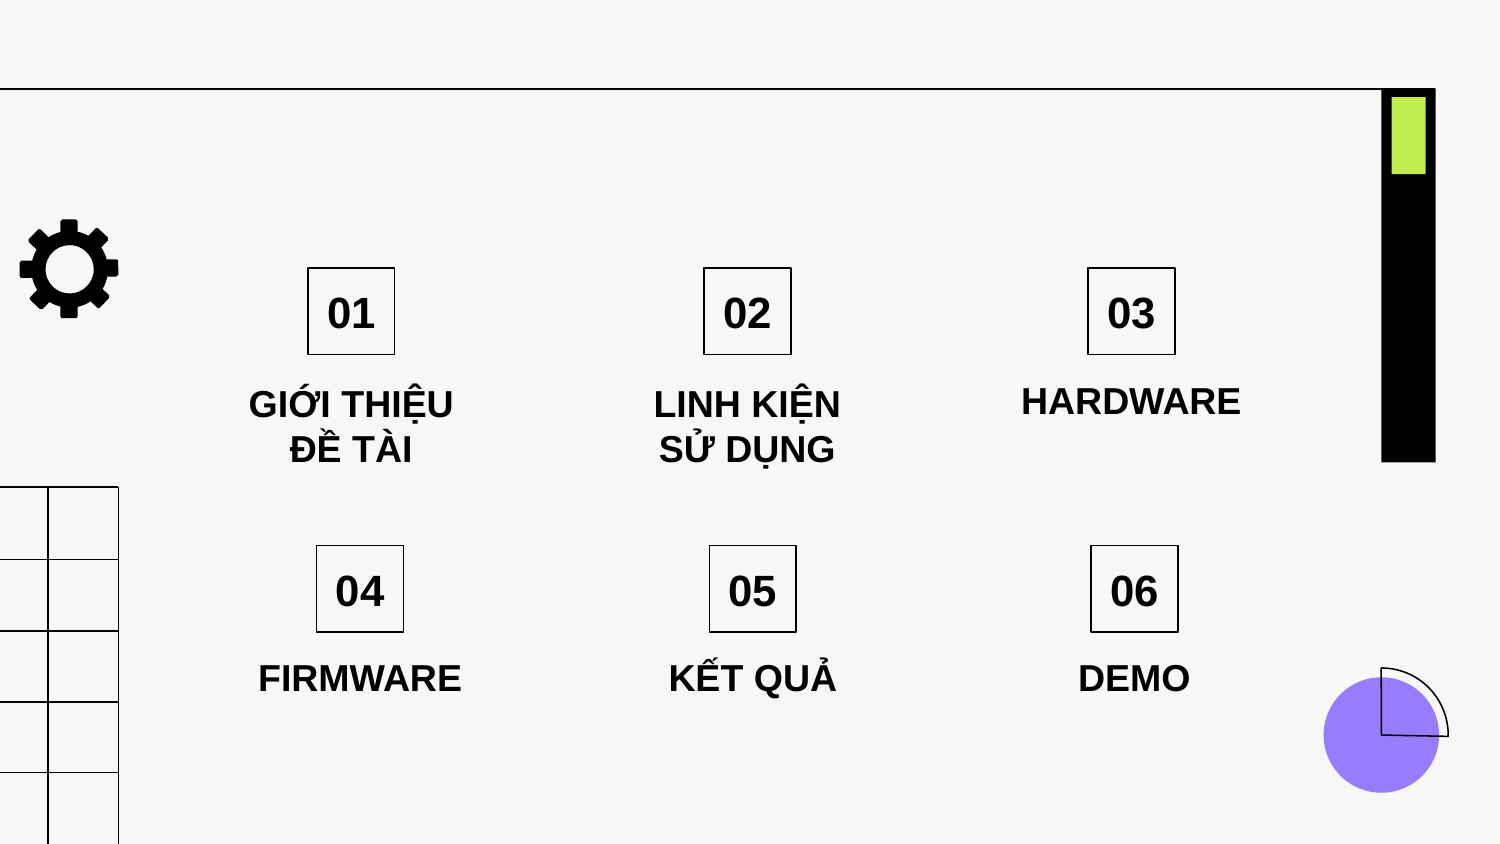

01
02
03
GIỚI THIỆU ĐỀ TÀI
LINH KIỆN SỬ DỤNG
HARDWARE
04
05
06
FIRMWARE
KẾT QUẢ
DEMO